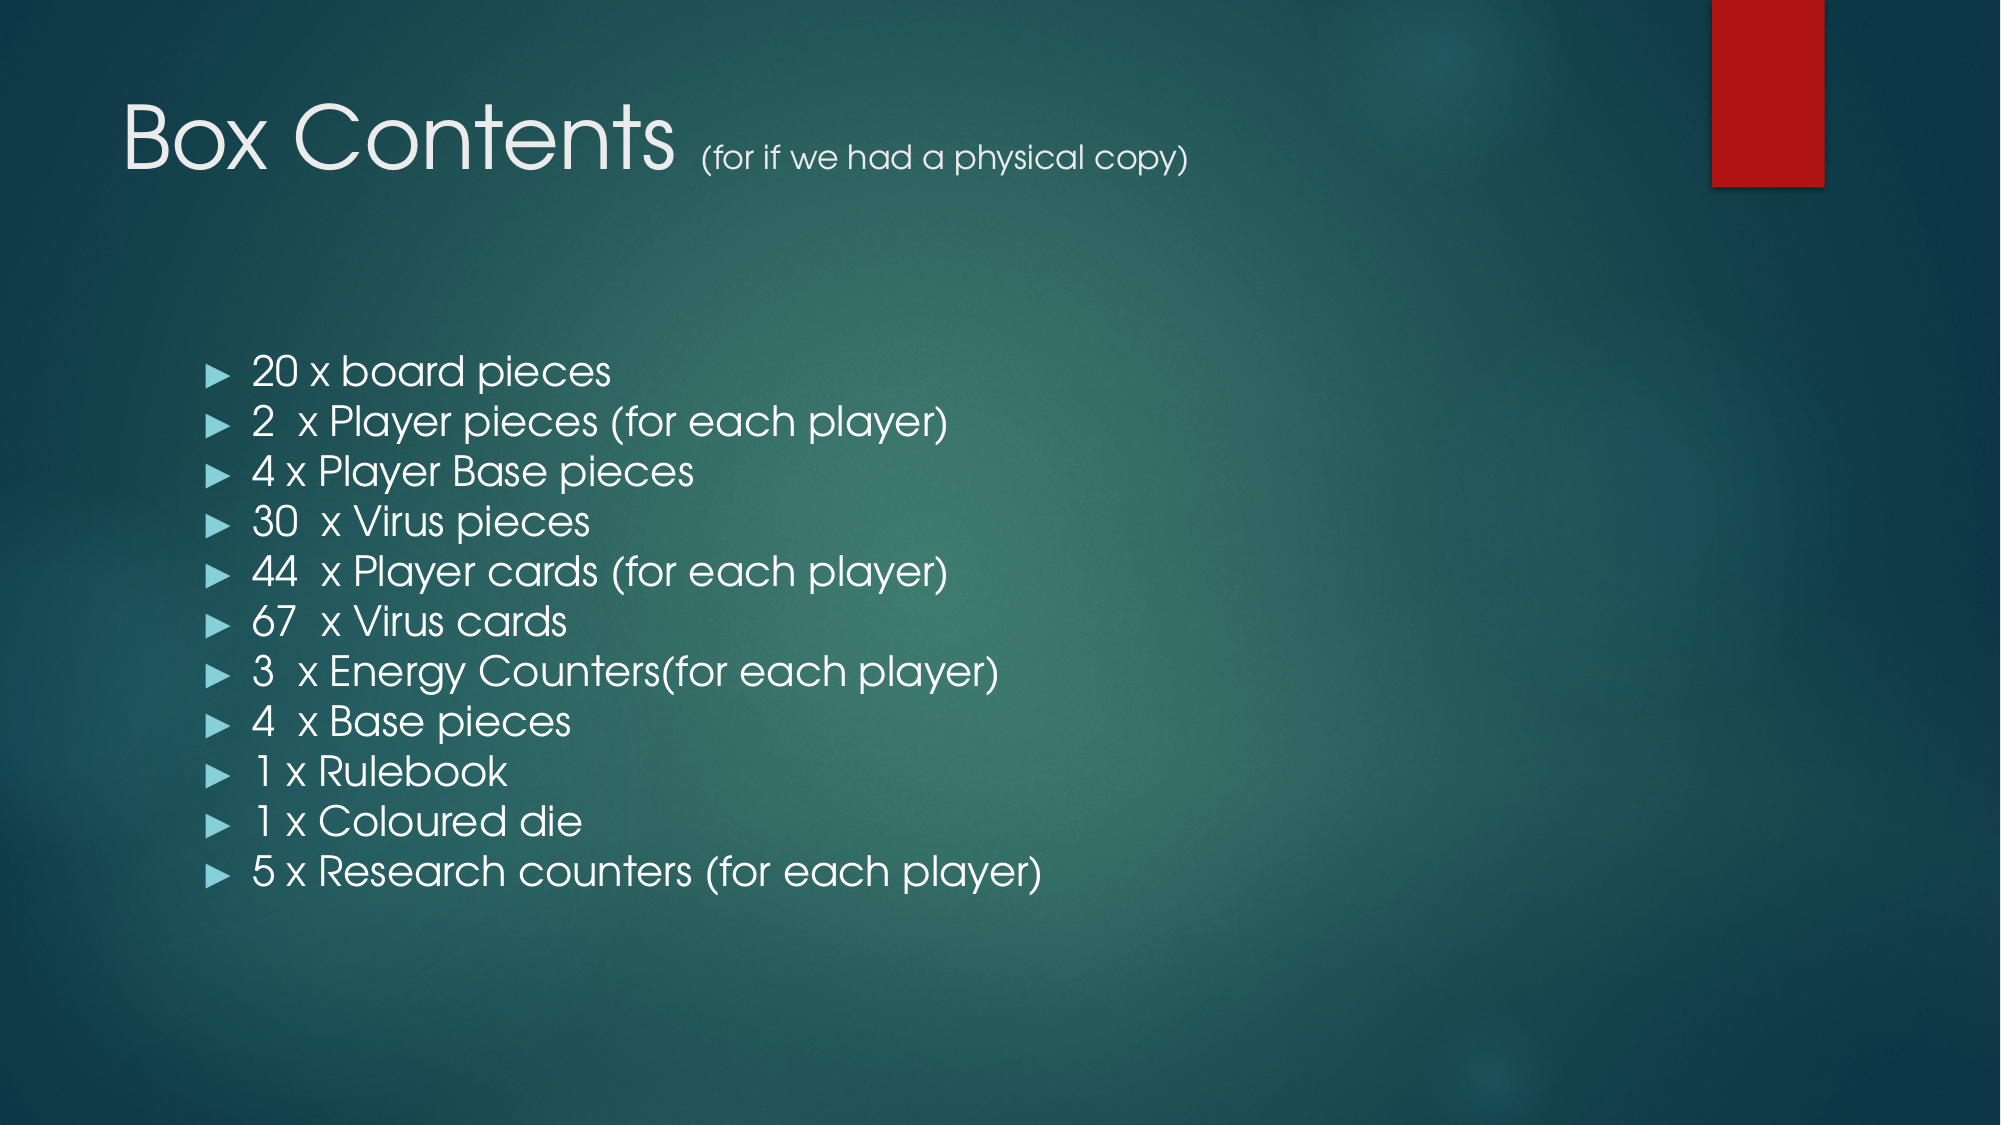

# Box Contents (for if we had a physical copy)
20 x board pieces
2  x Player pieces (for each player)
4 x Player Base pieces
30  x Virus pieces
44  x Player cards (for each player)
67  x Virus cards
3  x Energy Counters(for each player)
4  x Base pieces
1 x Rulebook
1 x Coloured die
5 x Research counters (for each player)